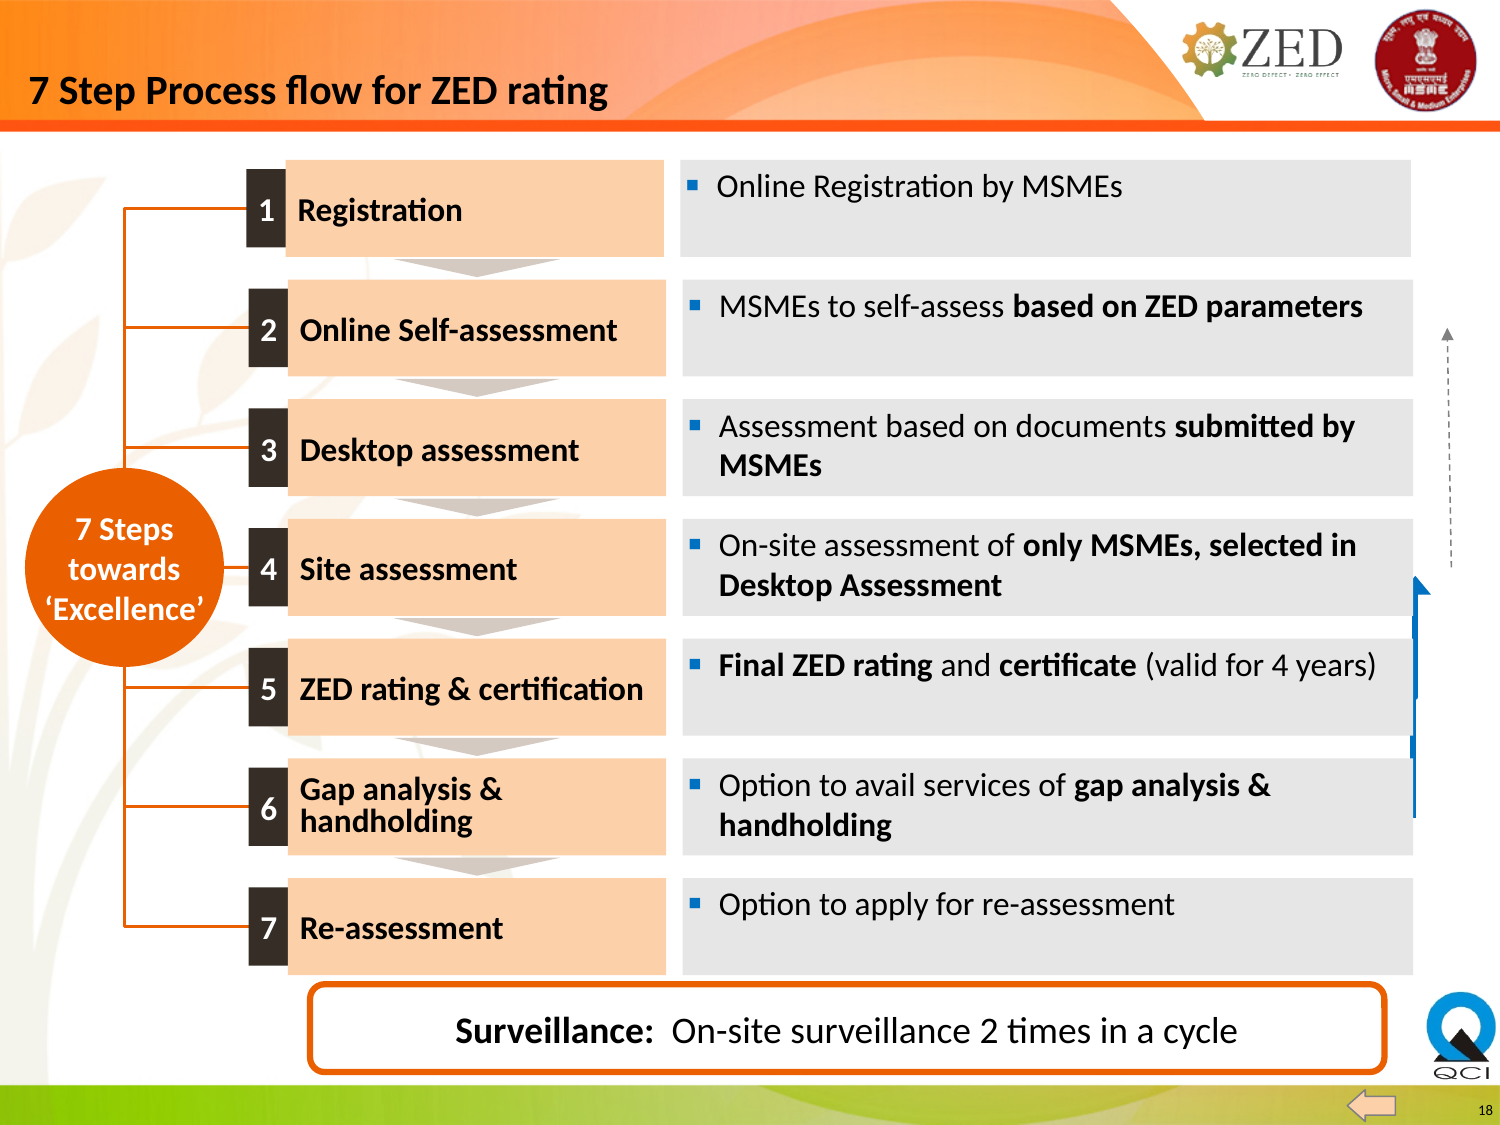

# 7 Step Process flow for ZED rating
Registration
Online Registration by MSMEs
1

Online Self-assessment
MSMEs to self-assess based on ZED parameters
2

Desktop assessment
Assessment based on documents submitted by MSMEs
3
7 Steps
towards
‘Excellence’

Site assessment
On-site assessment of only MSMEs, selected in Desktop Assessment
4

ZED rating & certification
Final ZED rating and certificate (valid for 4 years)
5

Gap analysis & handholding
Option to avail services of gap analysis & handholding
6

Re-assessment
Option to apply for re-assessment
7
Surveillance:  On-site surveillance 2 times in a cycle